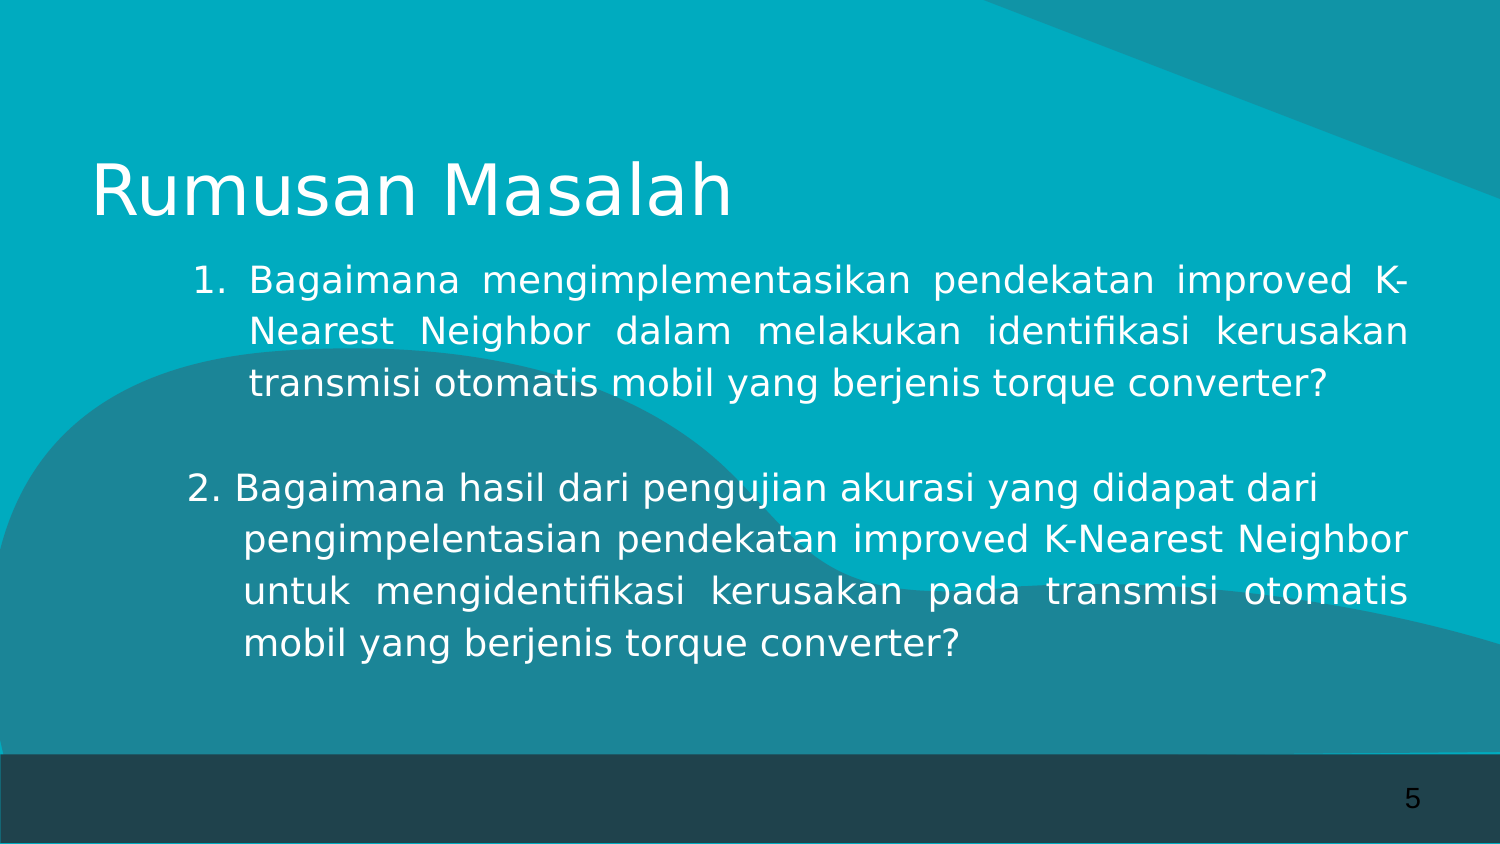

# Rumusan Masalah
Bagaimana mengimplementasikan pendekatan improved K-Nearest Neighbor dalam melakukan identifikasi kerusakan transmisi otomatis mobil yang berjenis torque converter?
2. Bagaimana hasil dari pengujian akurasi yang didapat dari
pengimpelentasian pendekatan improved K-Nearest Neighbor untuk mengidentifikasi kerusakan pada transmisi otomatis mobil yang berjenis torque converter?

5